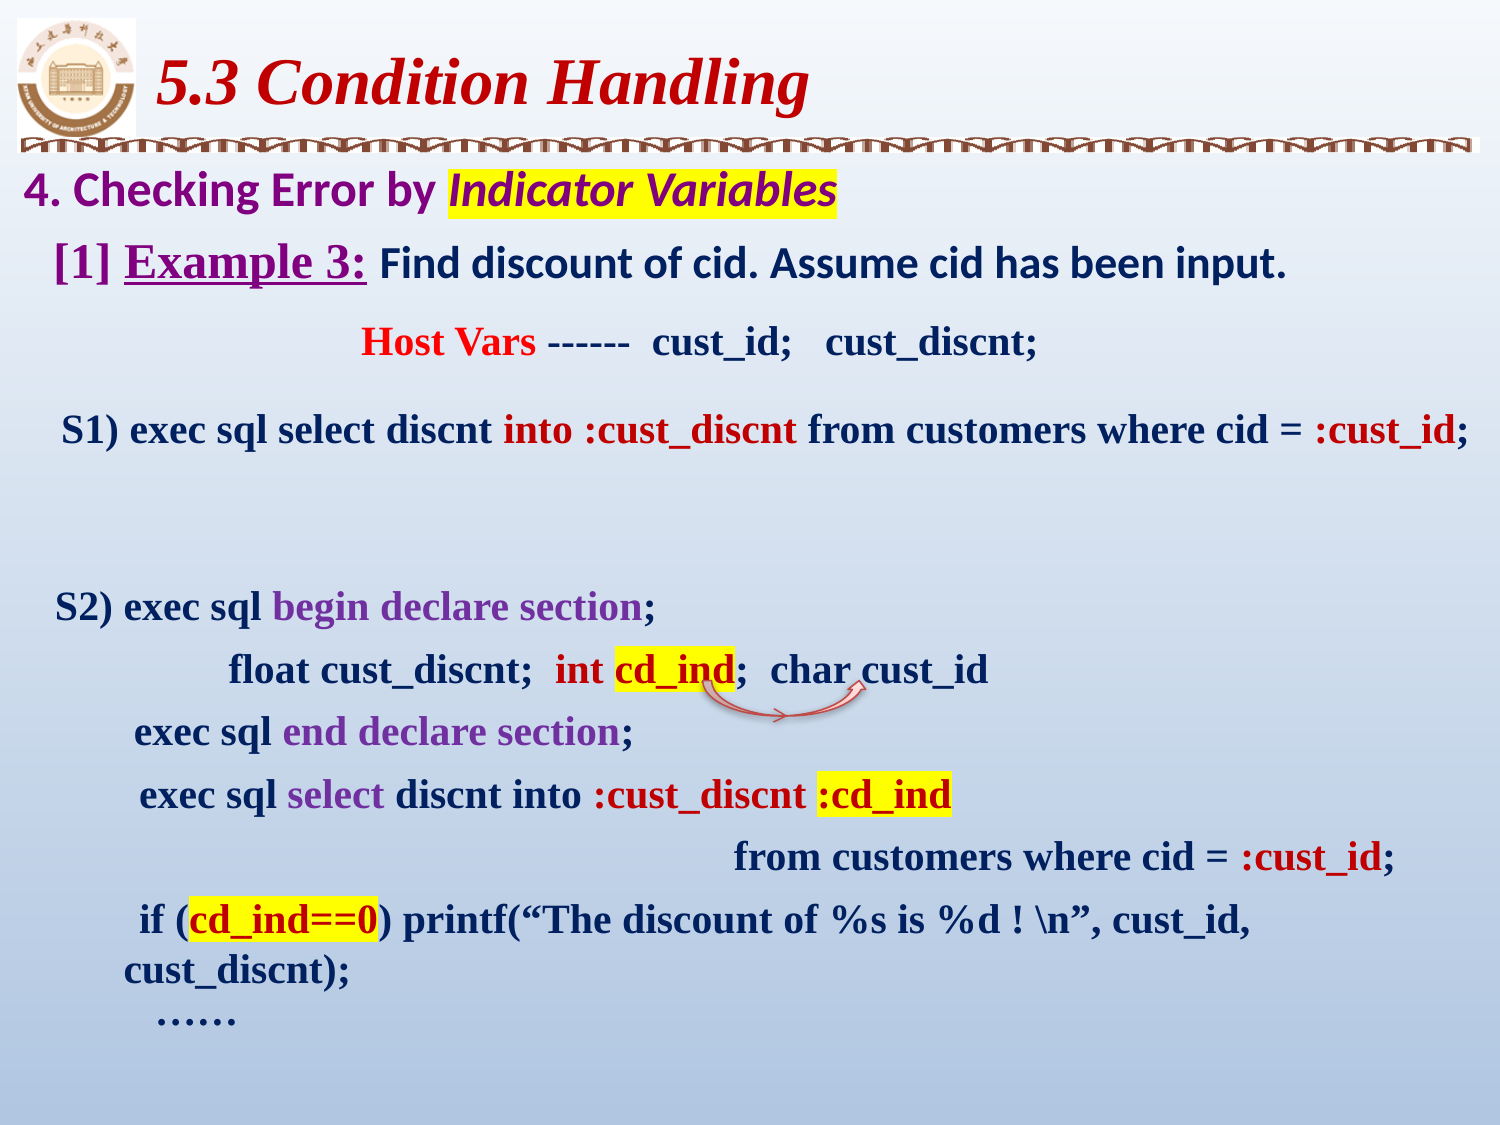

5.3 Condition Handling
4. Checking Error by Indicator Variables
  [1] Example 3: Find discount of cid. Assume cid has been input.
		Host Vars ------  cust_id;   cust_discnt;
   S1) exec sql select discnt into :cust_discnt from customers where cid = :cust_id;

   S2) exec sql begin declare section;
	          float cust_discnt;  int cd_ind;  char cust_id
  	 exec sql end declare section;
           exec sql select discnt into :cust_discnt :cd_ind
					 from customers where cid = :cust_id;
           if (cd_ind==0) printf(“The discount of %s is %d ! \n”, cust_id, cust_discnt);
   	   ……